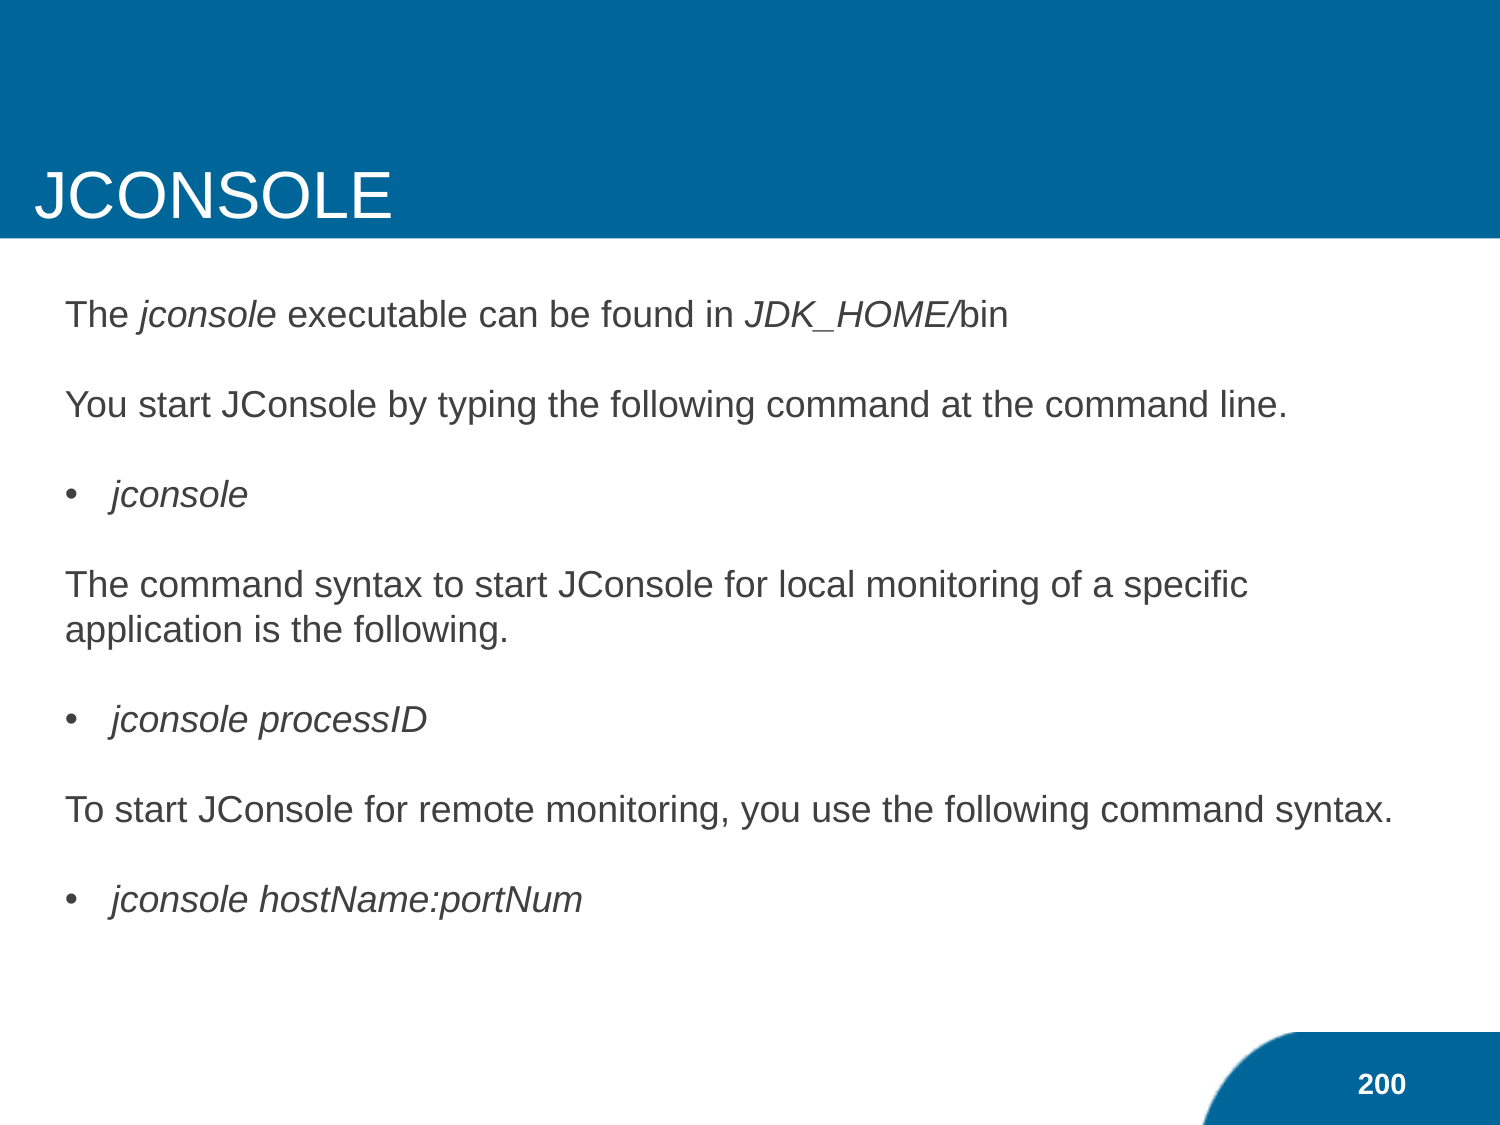

JConsole
The jconsole executable can be found in JDK_HOME/bin
You start JConsole by typing the following command at the command line.

jconsole

The command syntax to start JConsole for local monitoring of a specific application is the following.

jconsole processID

To start JConsole for remote monitoring, you use the following command syntax.

jconsole hostName:portNum

200